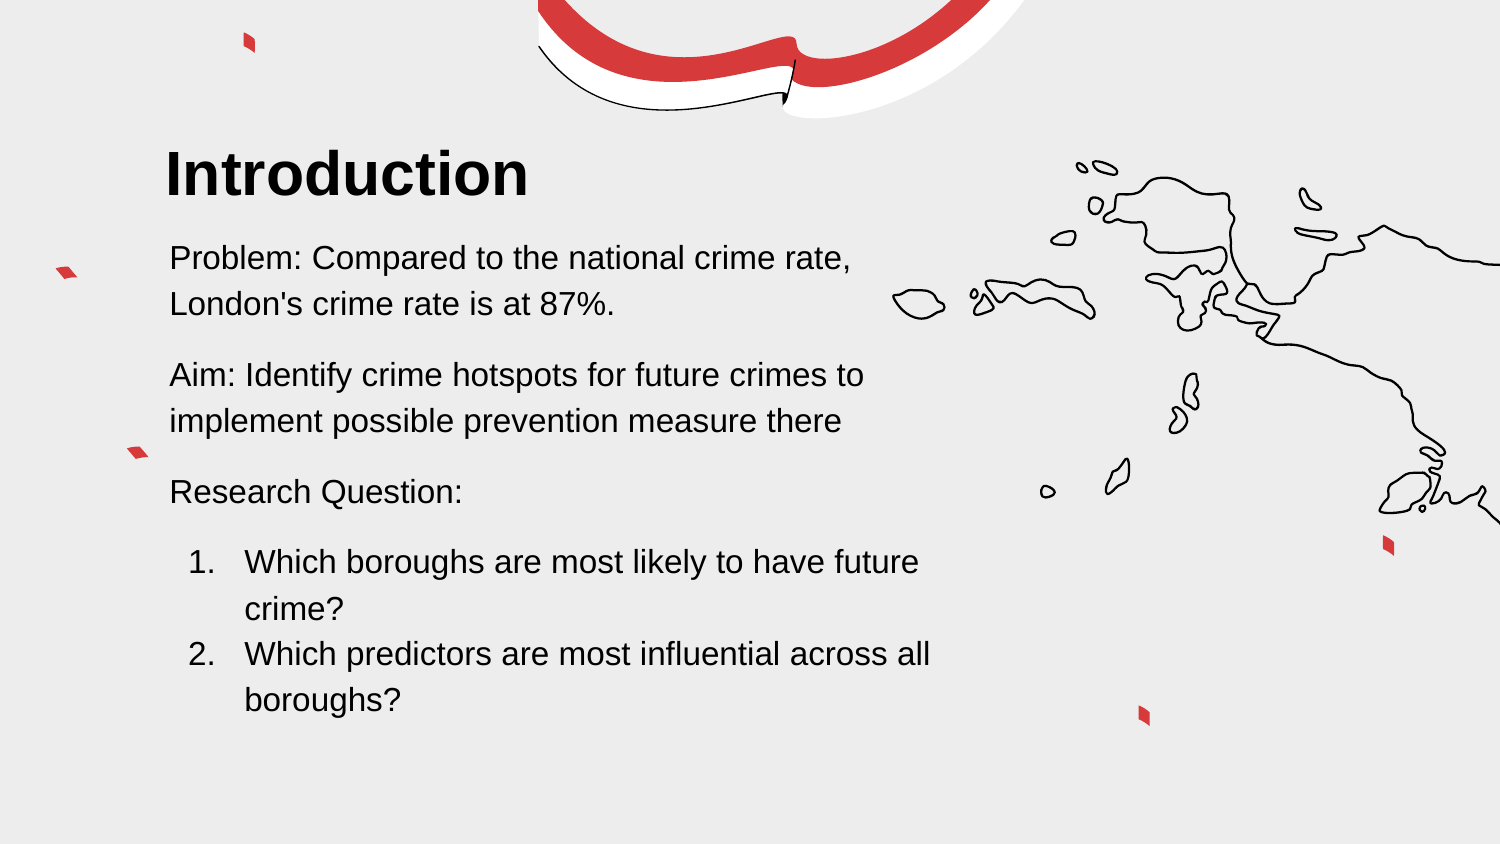

# Introduction

Problem: Compared to the national crime rate, London's crime rate is at 87%.
Aim: Identify crime hotspots for future crimes to implement possible prevention measure there
Research Question:
Which boroughs are most likely to have future crime?
Which predictors are most influential across all boroughs?